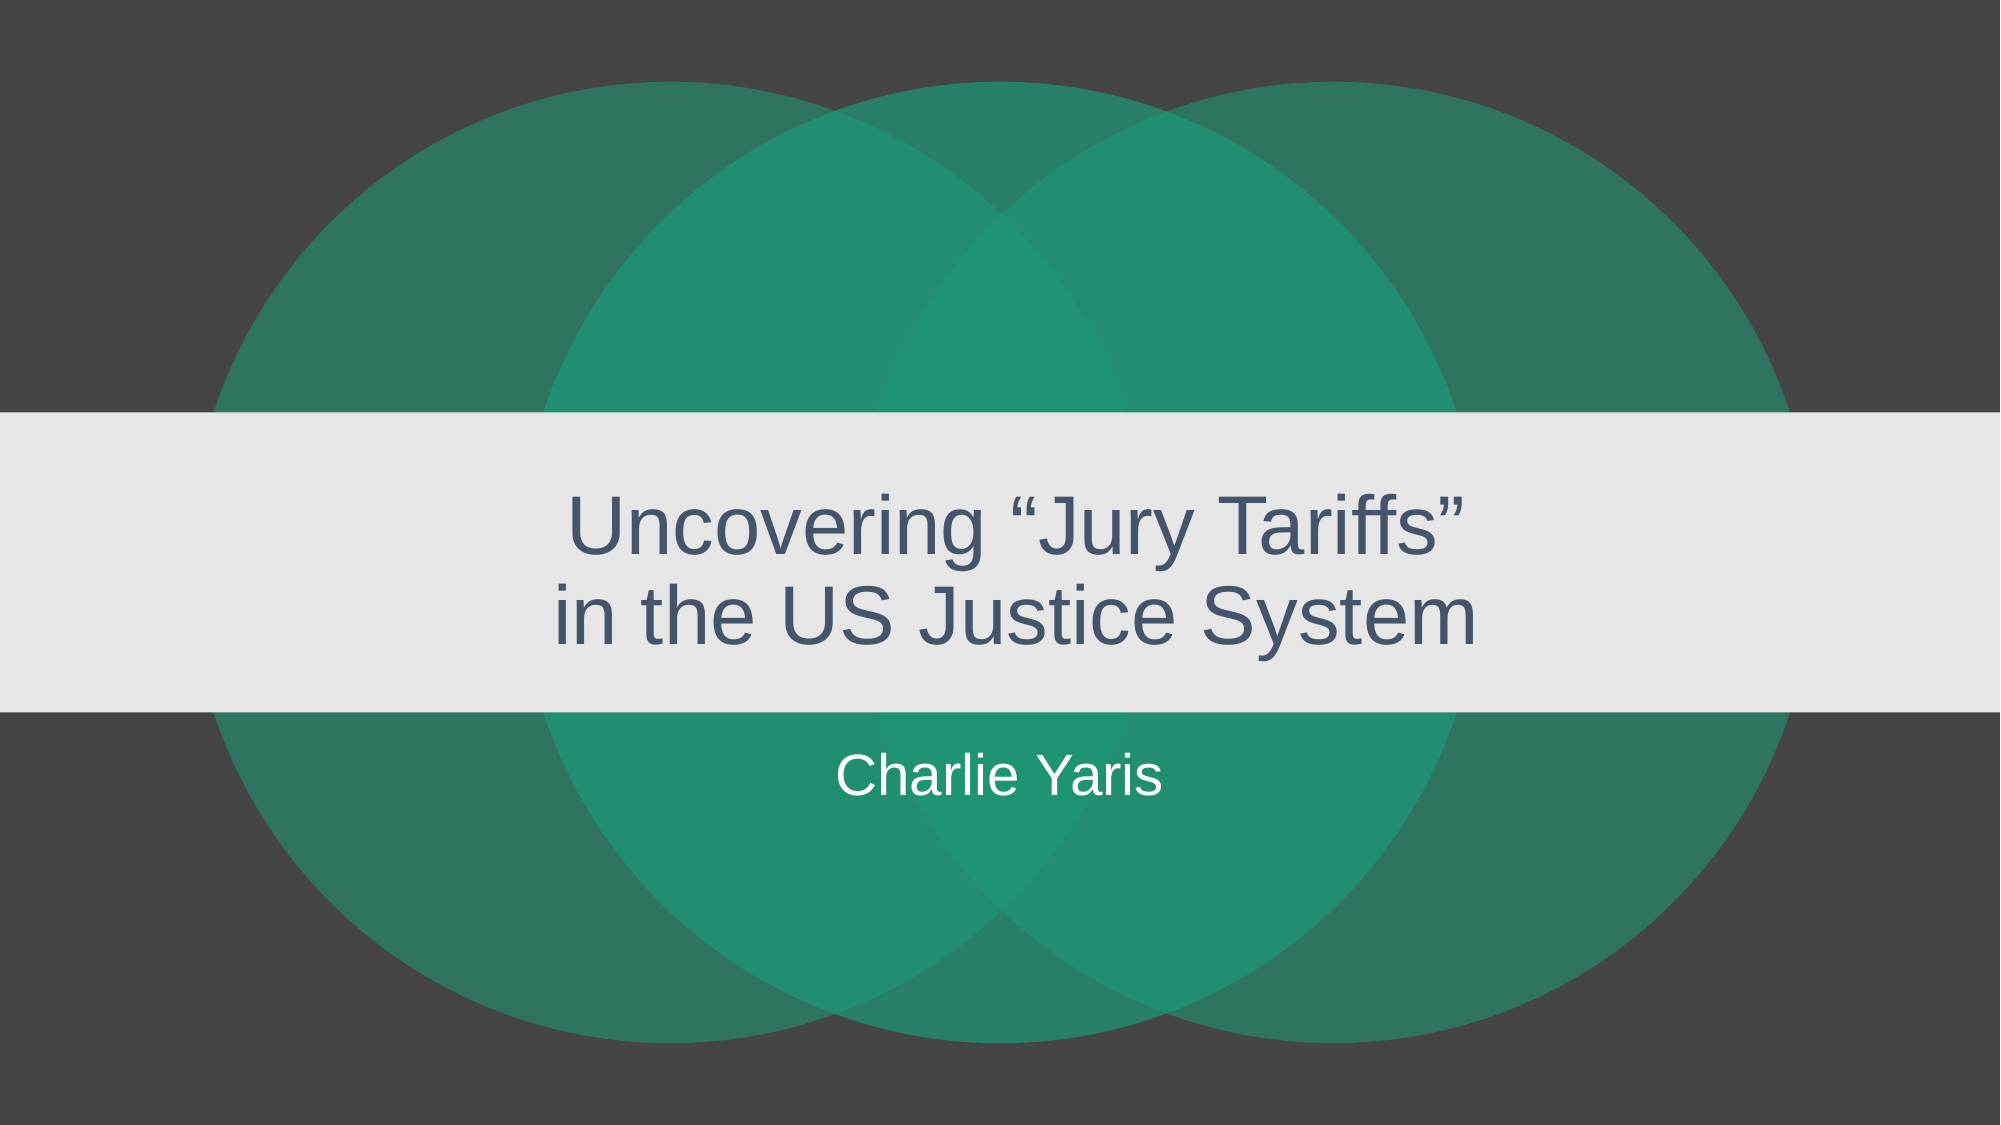

# Uncovering “Jury Tariffs” in the US Justice System
Charlie Yaris